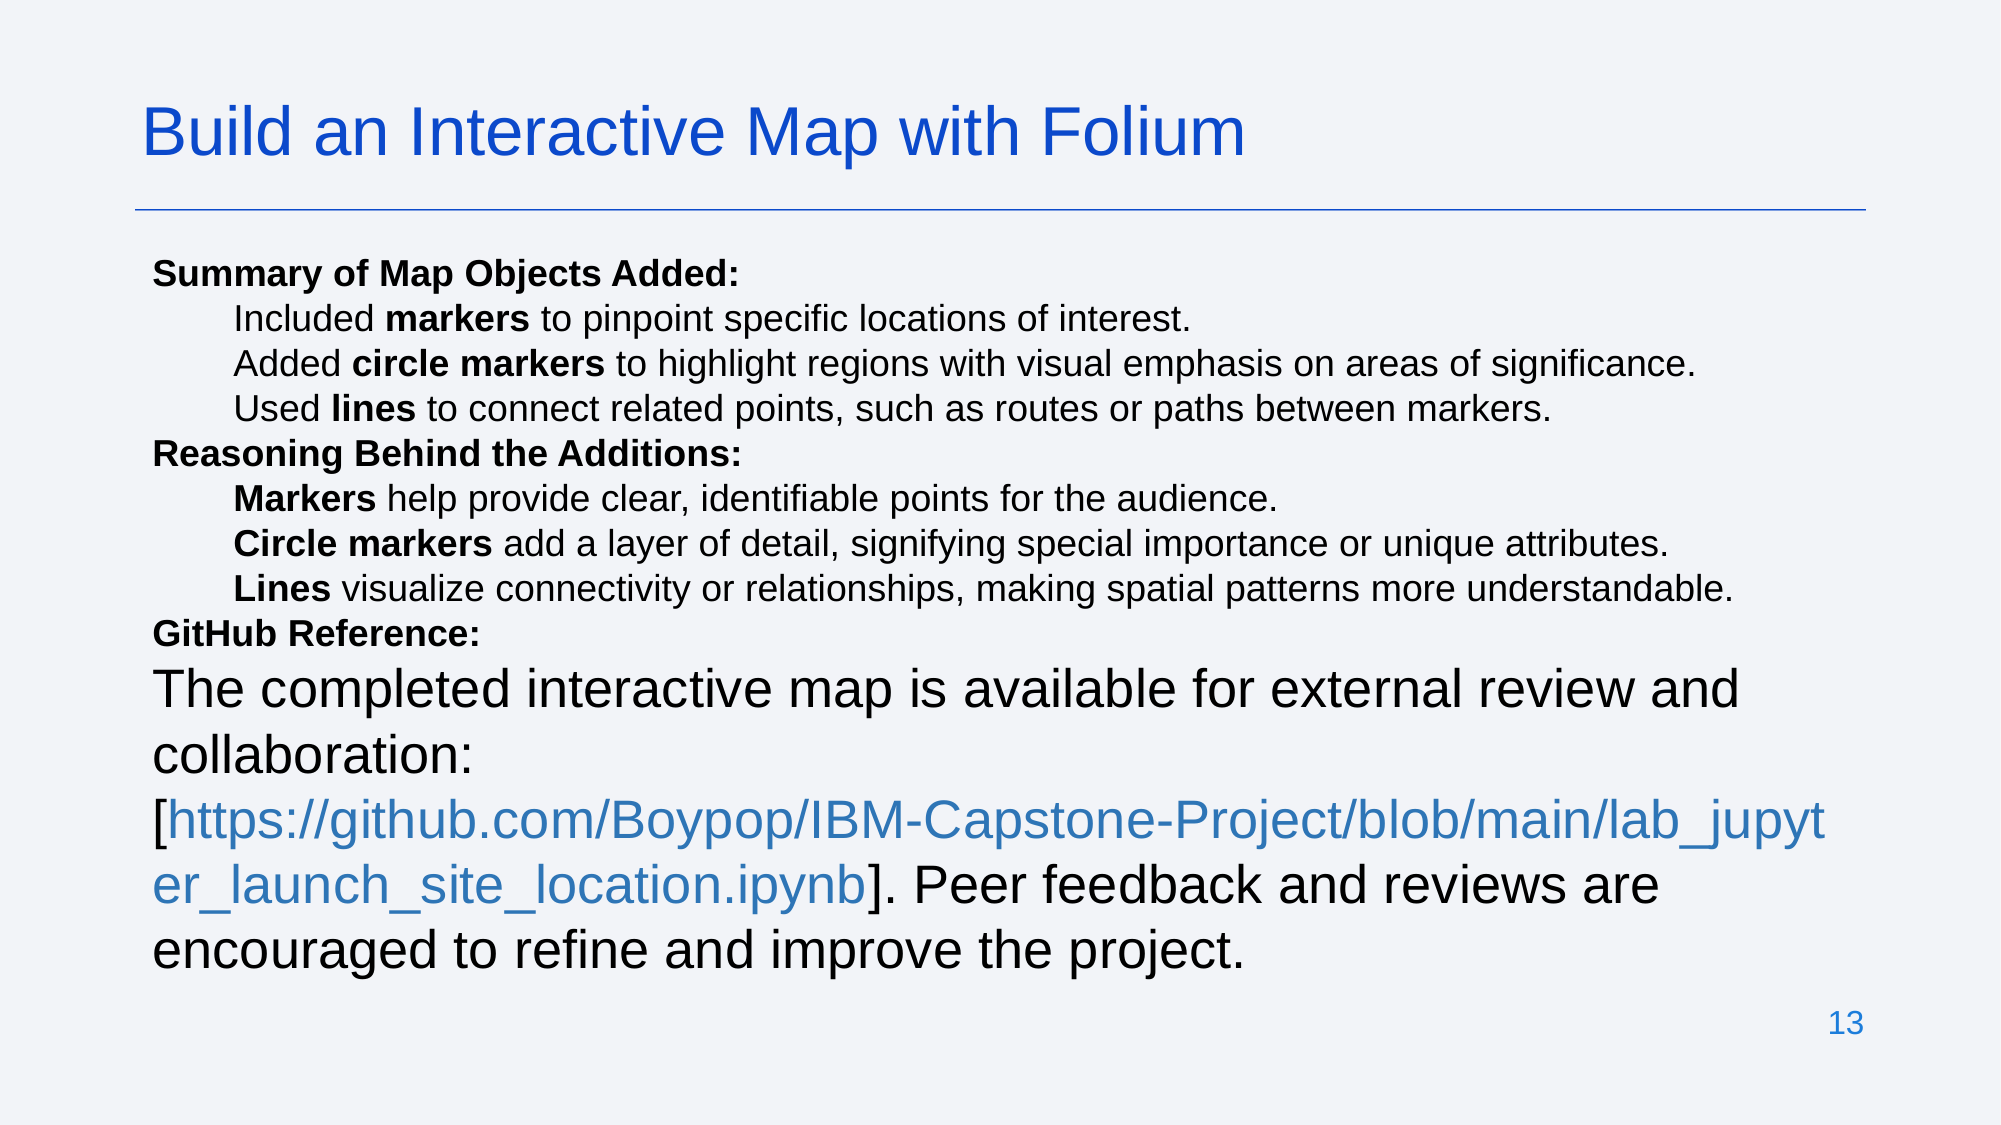

Build an Interactive Map with Folium
Summary of Map Objects Added:
Included markers to pinpoint specific locations of interest.
Added circle markers to highlight regions with visual emphasis on areas of significance.
Used lines to connect related points, such as routes or paths between markers.
Reasoning Behind the Additions:
Markers help provide clear, identifiable points for the audience.
Circle markers add a layer of detail, signifying special importance or unique attributes.
Lines visualize connectivity or relationships, making spatial patterns more understandable.
GitHub Reference:
The completed interactive map is available for external review and collaboration: [https://github.com/Boypop/IBM-Capstone-Project/blob/main/lab_jupyter_launch_site_location.ipynb]. Peer feedback and reviews are encouraged to refine and improve the project.

13